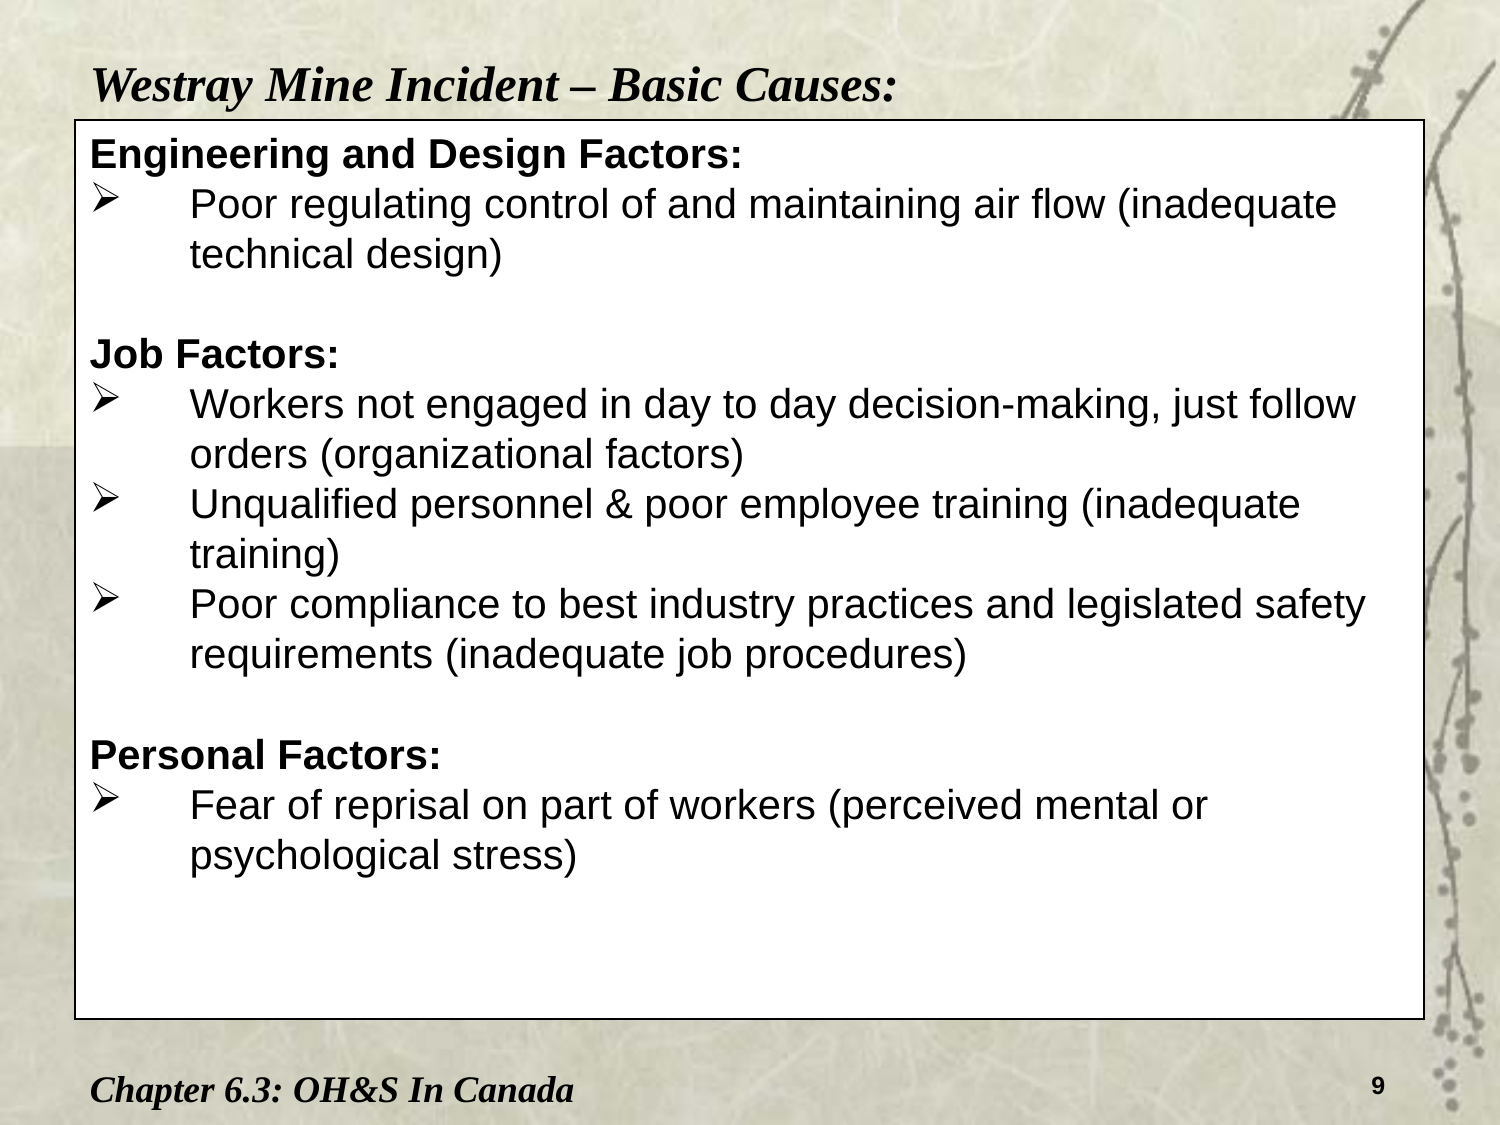

Westray Mine Incident – Basic Causes:
Engineering and Design Factors:
Poor regulating control of and maintaining air flow (inadequate technical design)

Job Factors:
Workers not engaged in day to day decision-making, just follow orders (organizational factors)
Unqualified personnel & poor employee training (inadequate training)
Poor compliance to best industry practices and legislated safety requirements (inadequate job procedures)

Personal Factors:
Fear of reprisal on part of workers (perceived mental or psychological stress)

Chapter 6.3: OH&S In Canada
9